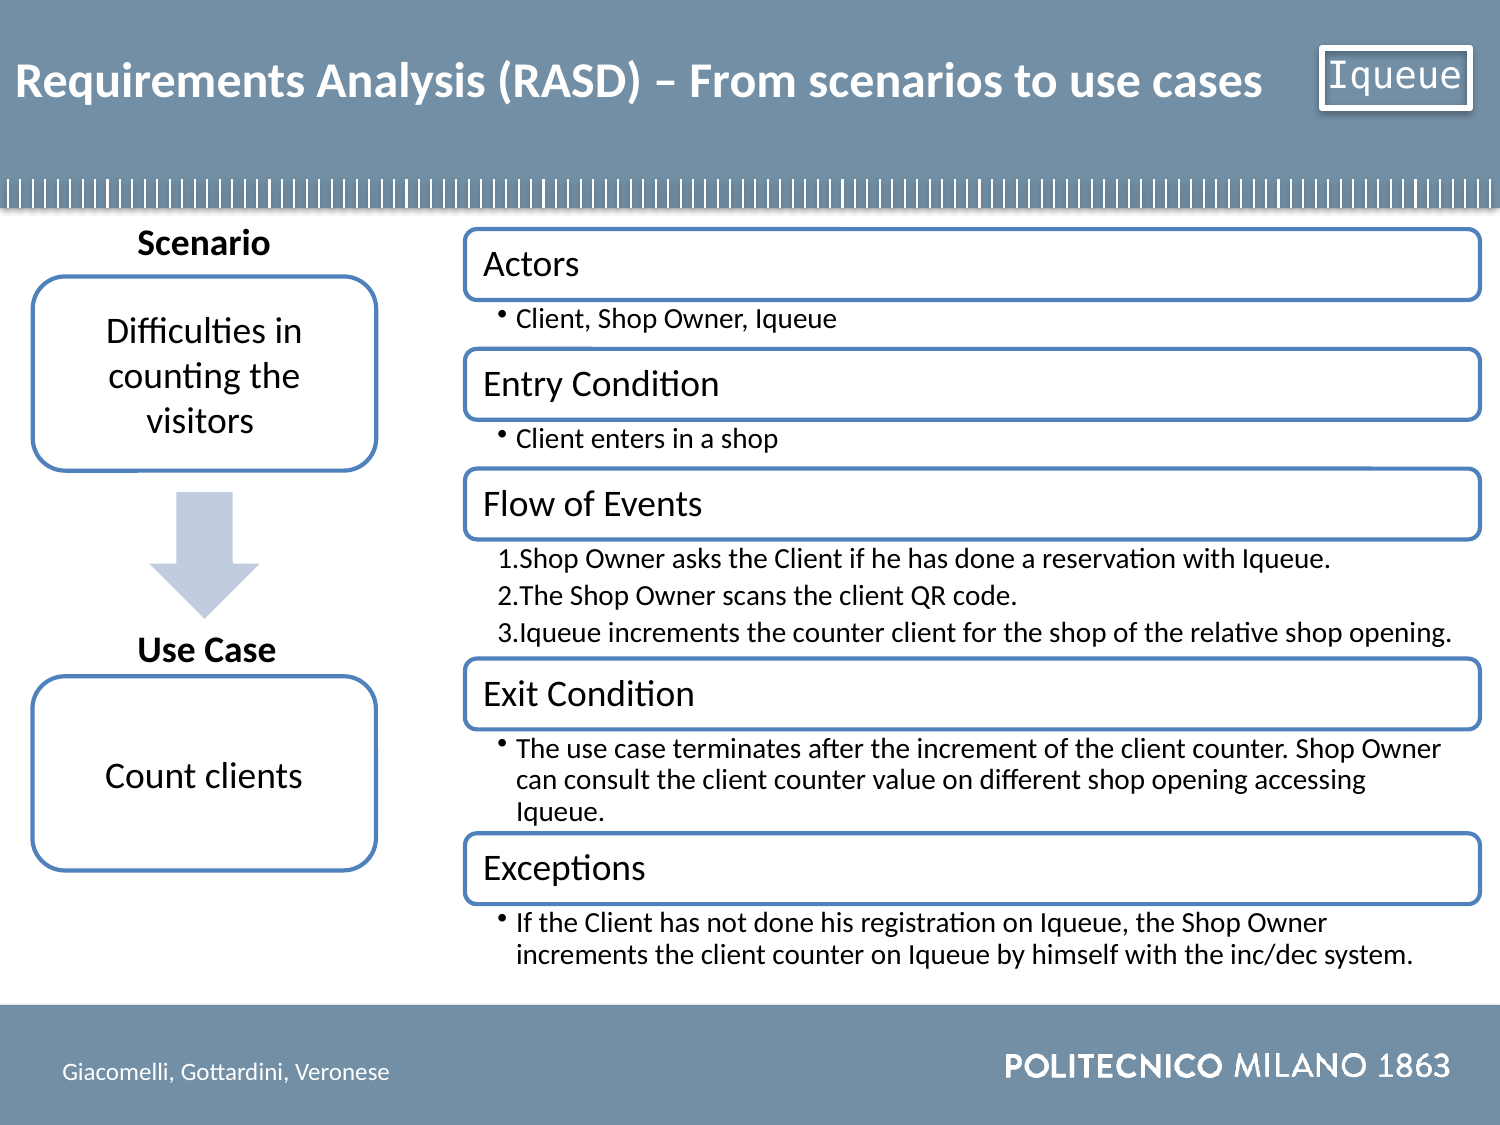

# Requirements Analysis (RASD) – From scenarios to use cases
𝙸𝚚𝚞𝚎𝚞𝚎

Scenario
Actors
Client, Shop Owner, Iqueue
Entry Condition
Client enters in a shop
Flow of Events
Shop Owner asks the Client if he has done a reservation with Iqueue.
The Shop Owner scans the client QR code.
Iqueue increments the counter client for the shop of the relative shop opening.
Exit Condition
The use case terminates after the increment of the client counter. Shop Owner can consult the client counter value on different shop opening accessing Iqueue.
Exceptions
If the Client has not done his registration on Iqueue, the Shop Owner increments the client counter on Iqueue by himself with the inc/dec system.
Difficulties in counting the visitors

Use Case
Count clients
Giacomelli, Gottardini, Veronese